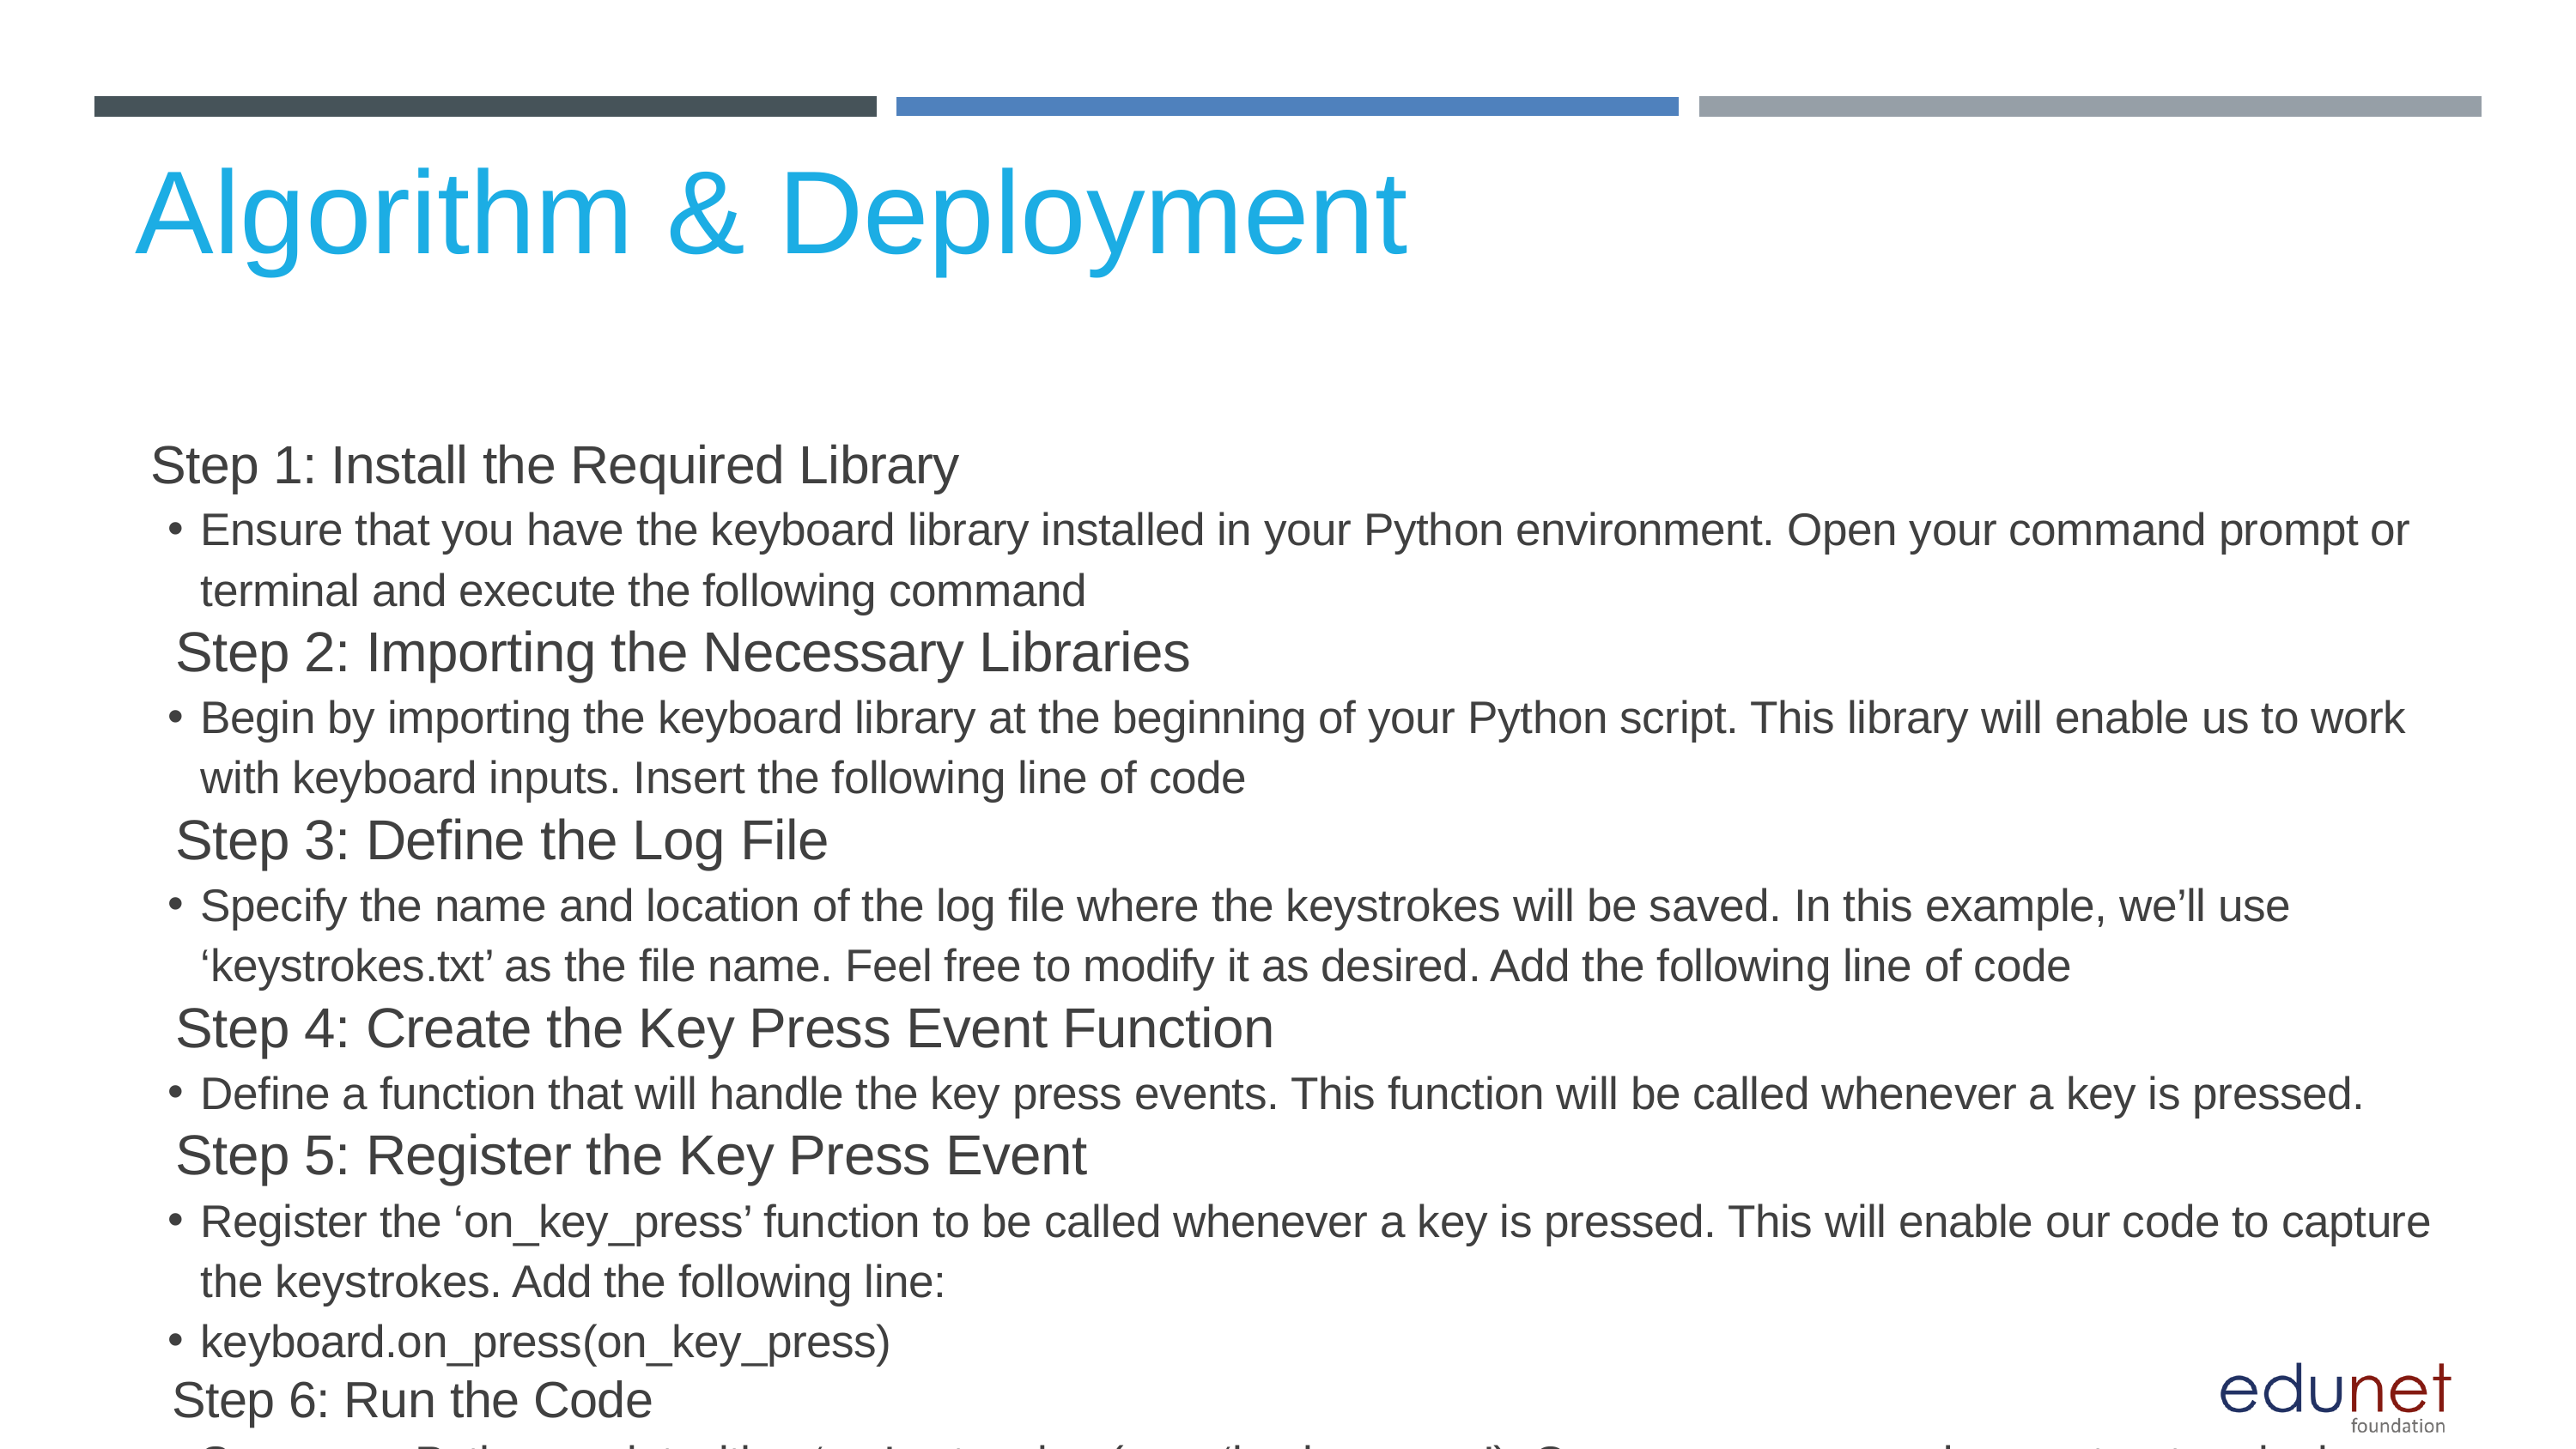

Algorithm & Deployment
 Step 1: Install the Required Library
Ensure that you have the keyboard library installed in your Python environment. Open your command prompt or terminal and execute the following command
Step 2: Importing the Necessary Libraries
Begin by importing the keyboard library at the beginning of your Python script. This library will enable us to work with keyboard inputs. Insert the following line of code
Step 3: Define the Log File
Specify the name and location of the log file where the keystrokes will be saved. In this example, we’ll use ‘keystrokes.txt’ as the file name. Feel free to modify it as desired. Add the following line of code
Step 4: Create the Key Press Event Function
Define a function that will handle the key press events. This function will be called whenever a key is pressed.
Step 5: Register the Key Press Event
Register the ‘on_key_press’ function to be called whenever a key is pressed. This will enable our code to capture the keystrokes. Add the following line:
keyboard.on_press(on_key_press)
Step 6: Run the Code
Save your Python script with a ‘.py’ extension (e.g., ‘keylogger.py’). Open your command prompt or terminal, navigate to the directory where the script is located, and execute the command: